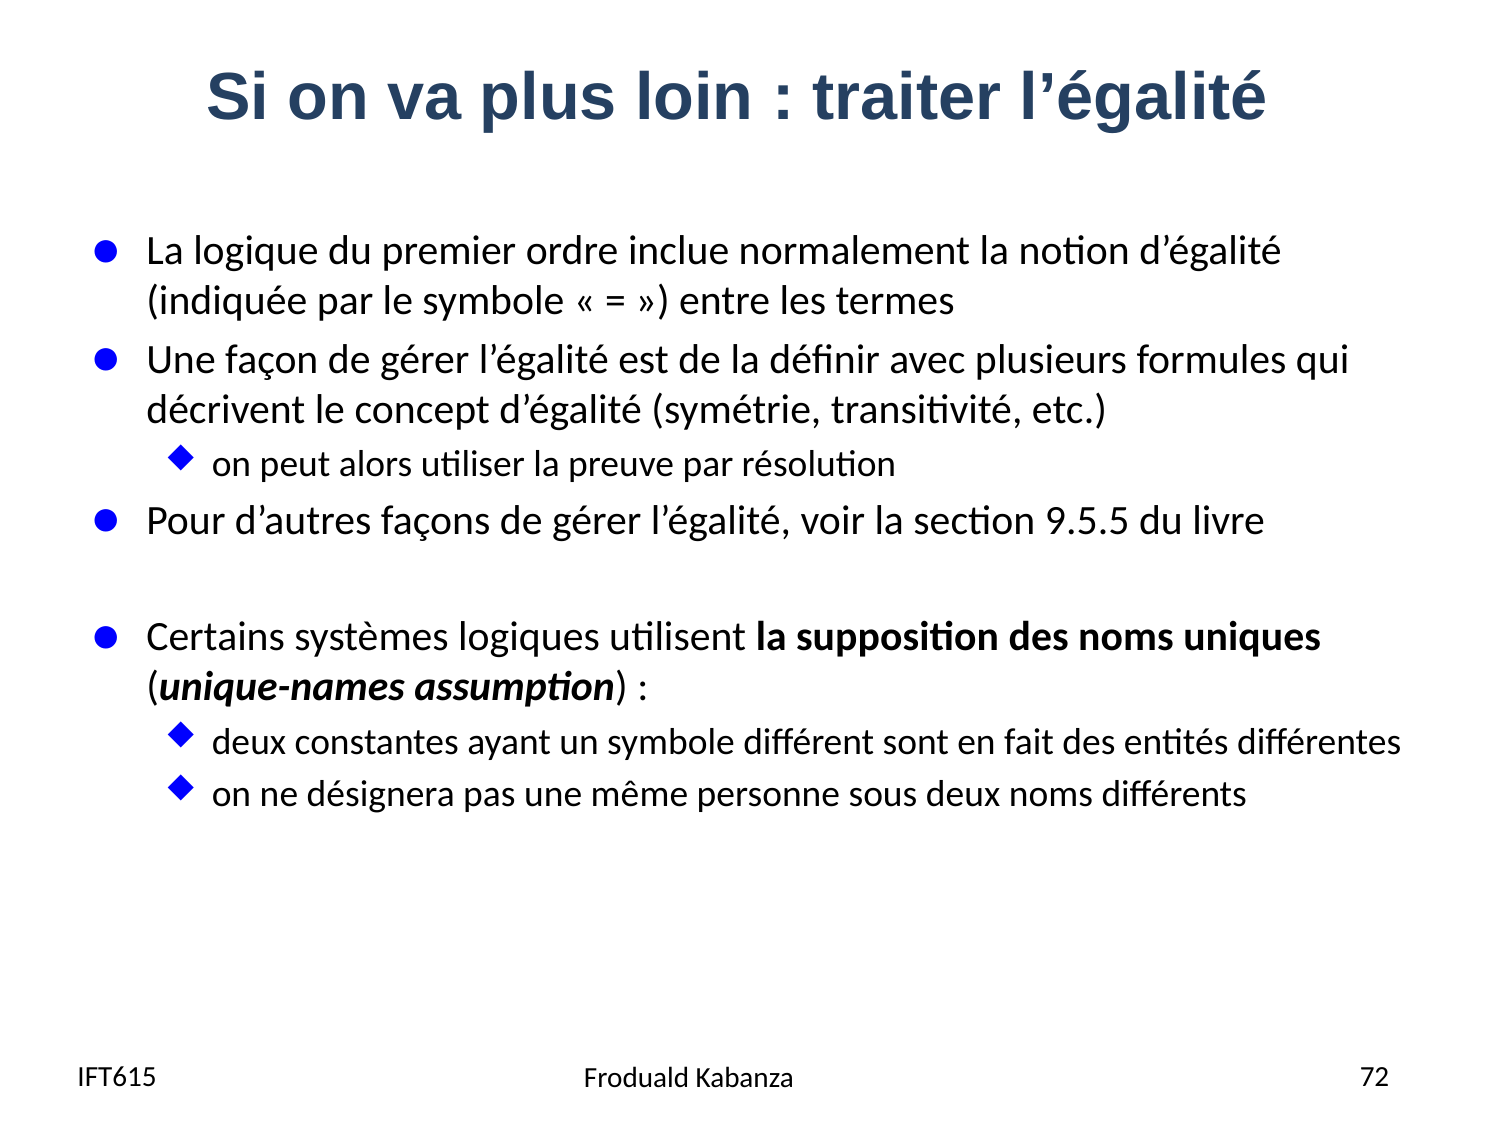

# Si on va plus loin : traiter l’égalité
La logique du premier ordre inclue normalement la notion d’égalité (indiquée par le symbole « = ») entre les termes
Une façon de gérer l’égalité est de la définir avec plusieurs formules qui décrivent le concept d’égalité (symétrie, transitivité, etc.)
on peut alors utiliser la preuve par résolution
Pour d’autres façons de gérer l’égalité, voir la section 9.5.5 du livre

Certains systèmes logiques utilisent la supposition des noms uniques (unique-names assumption) :
deux constantes ayant un symbole différent sont en fait des entités différentes
on ne désignera pas une même personne sous deux noms différents
IFT615
72
Froduald Kabanza